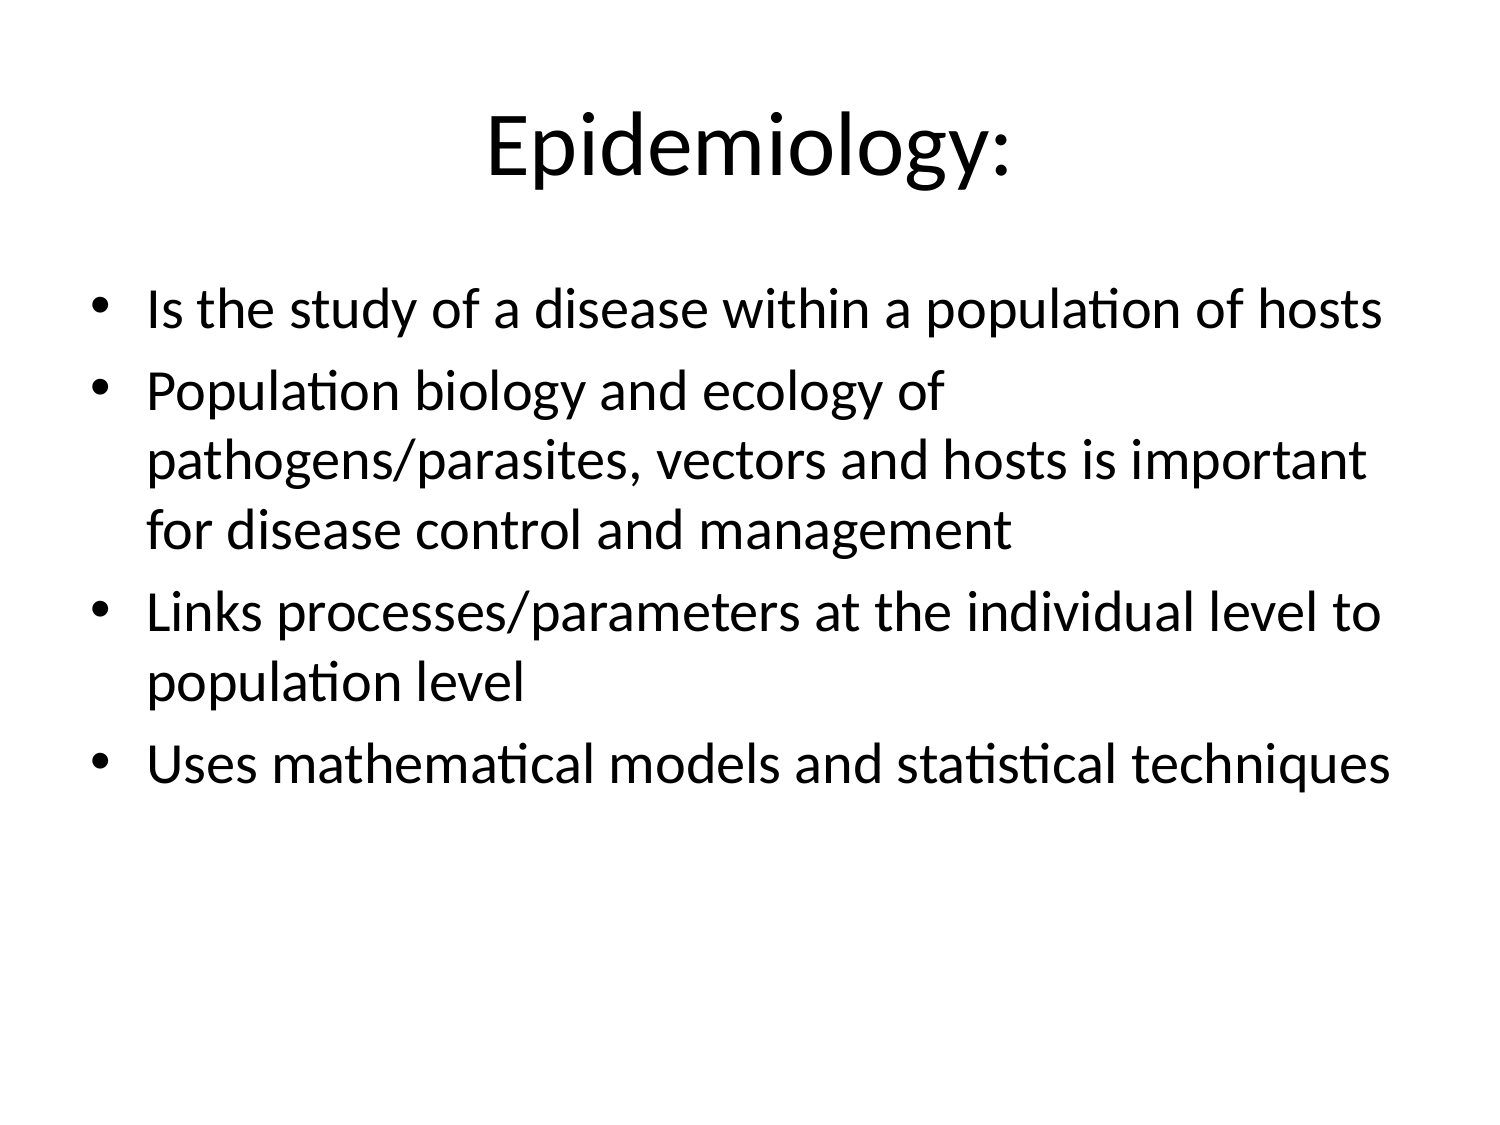

# Epidemiology:
Is the study of a disease within a population of hosts
Population biology and ecology of pathogens/parasites, vectors and hosts is important for disease control and management
Links processes/parameters at the individual level to population level
Uses mathematical models and statistical techniques